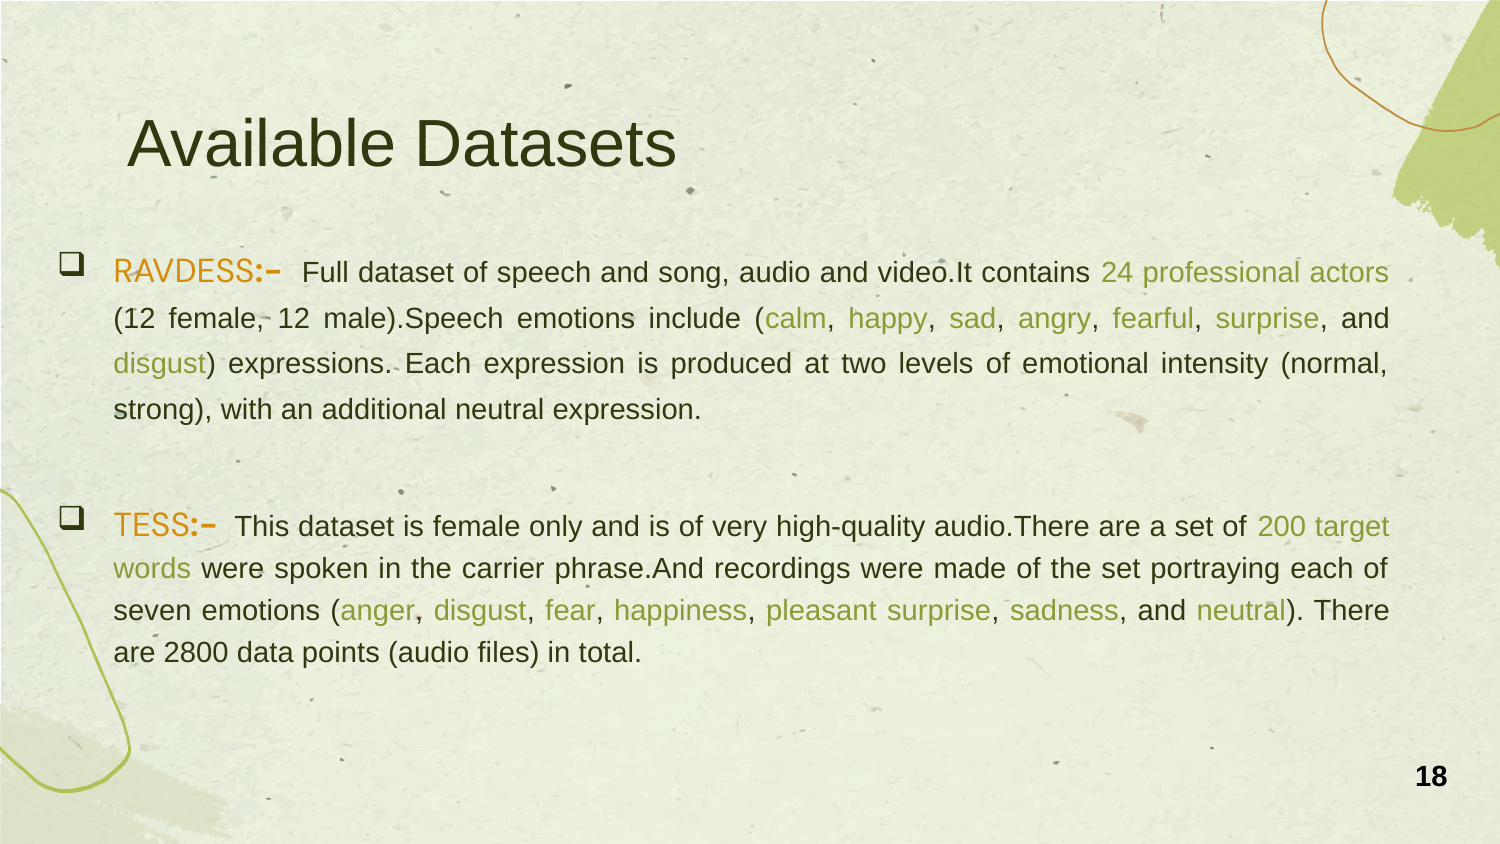

# Available Datasets
RAVDESS:-  Full dataset of speech and song, audio and video.It contains 24 professional actors (12 female, 12 male).Speech emotions include (calm, happy, sad, angry, fearful, surprise, and disgust) expressions. Each expression is produced at two levels of emotional intensity (normal, strong), with an additional neutral expression.

TESS:-  This dataset is female only and is of very high-quality audio.There are a set of 200 target words were spoken in the carrier phrase.And recordings were made of the set portraying each of seven emotions (anger, disgust, fear, happiness, pleasant surprise, sadness, and neutral). There are 2800 data points (audio files) in total.

18